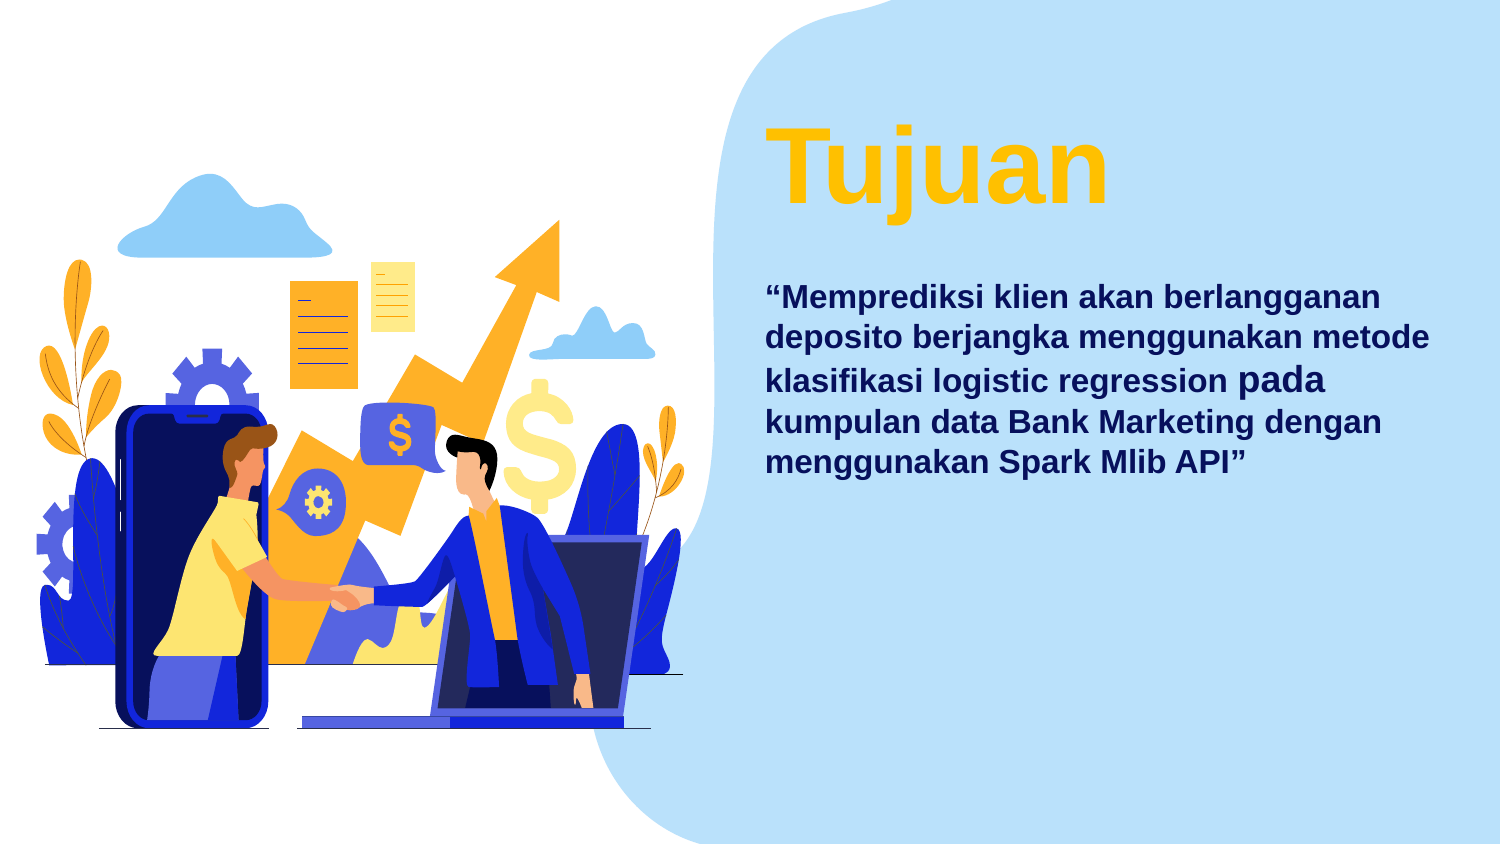

# Tujuan

“Memprediksi klien akan berlangganan deposito berjangka menggunakan metode klasifikasi logistic regression pada kumpulan data Bank Marketing dengan menggunakan Spark Mlib API”